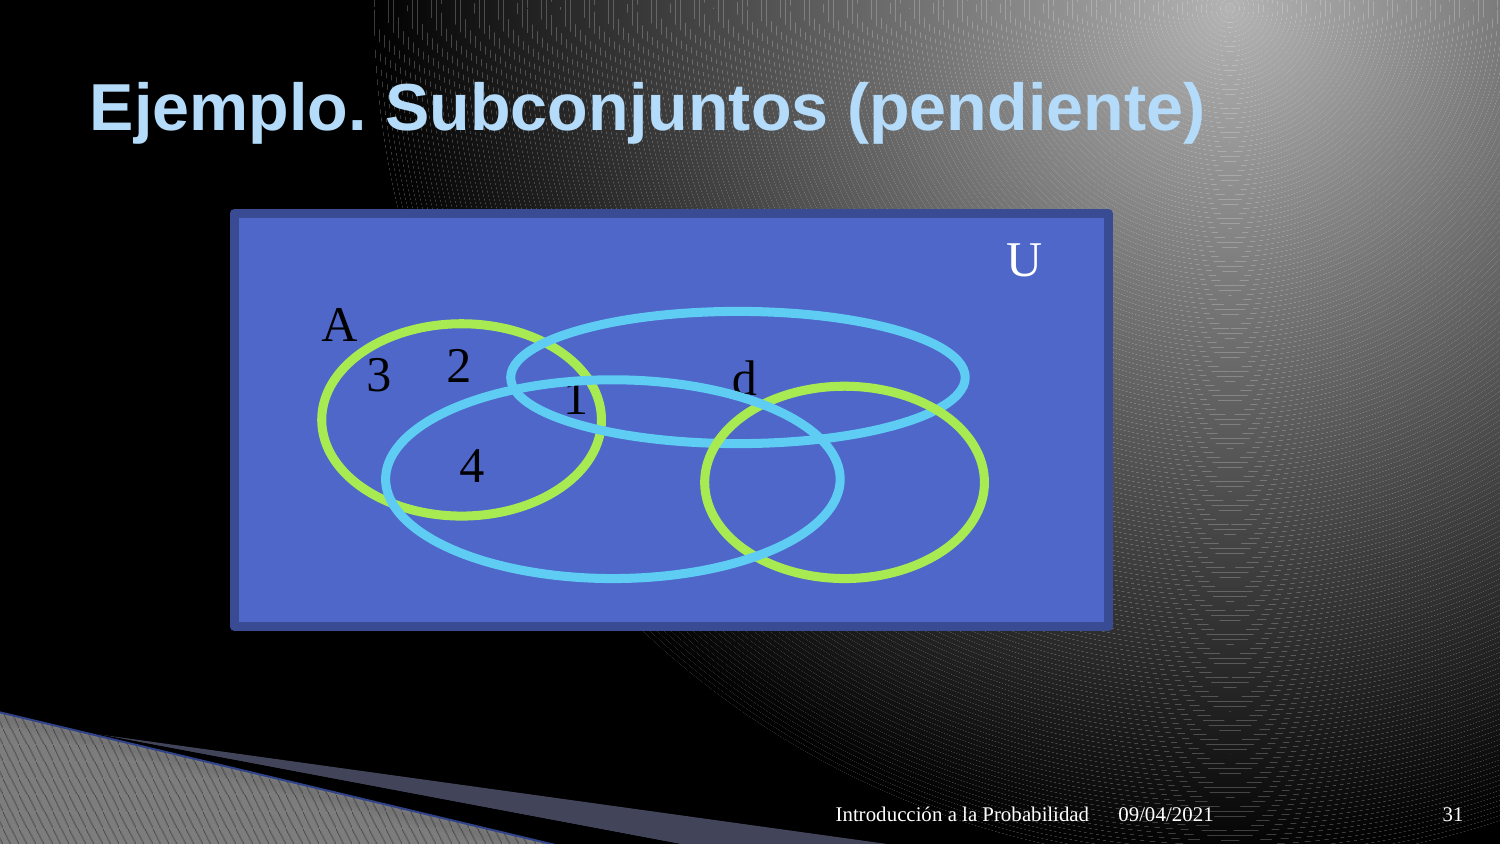

# Ejemplo. Subconjuntos (pendiente)

U

3
A
2
d
1

4
Introducción a la Probabilidad
09/04/2021
31